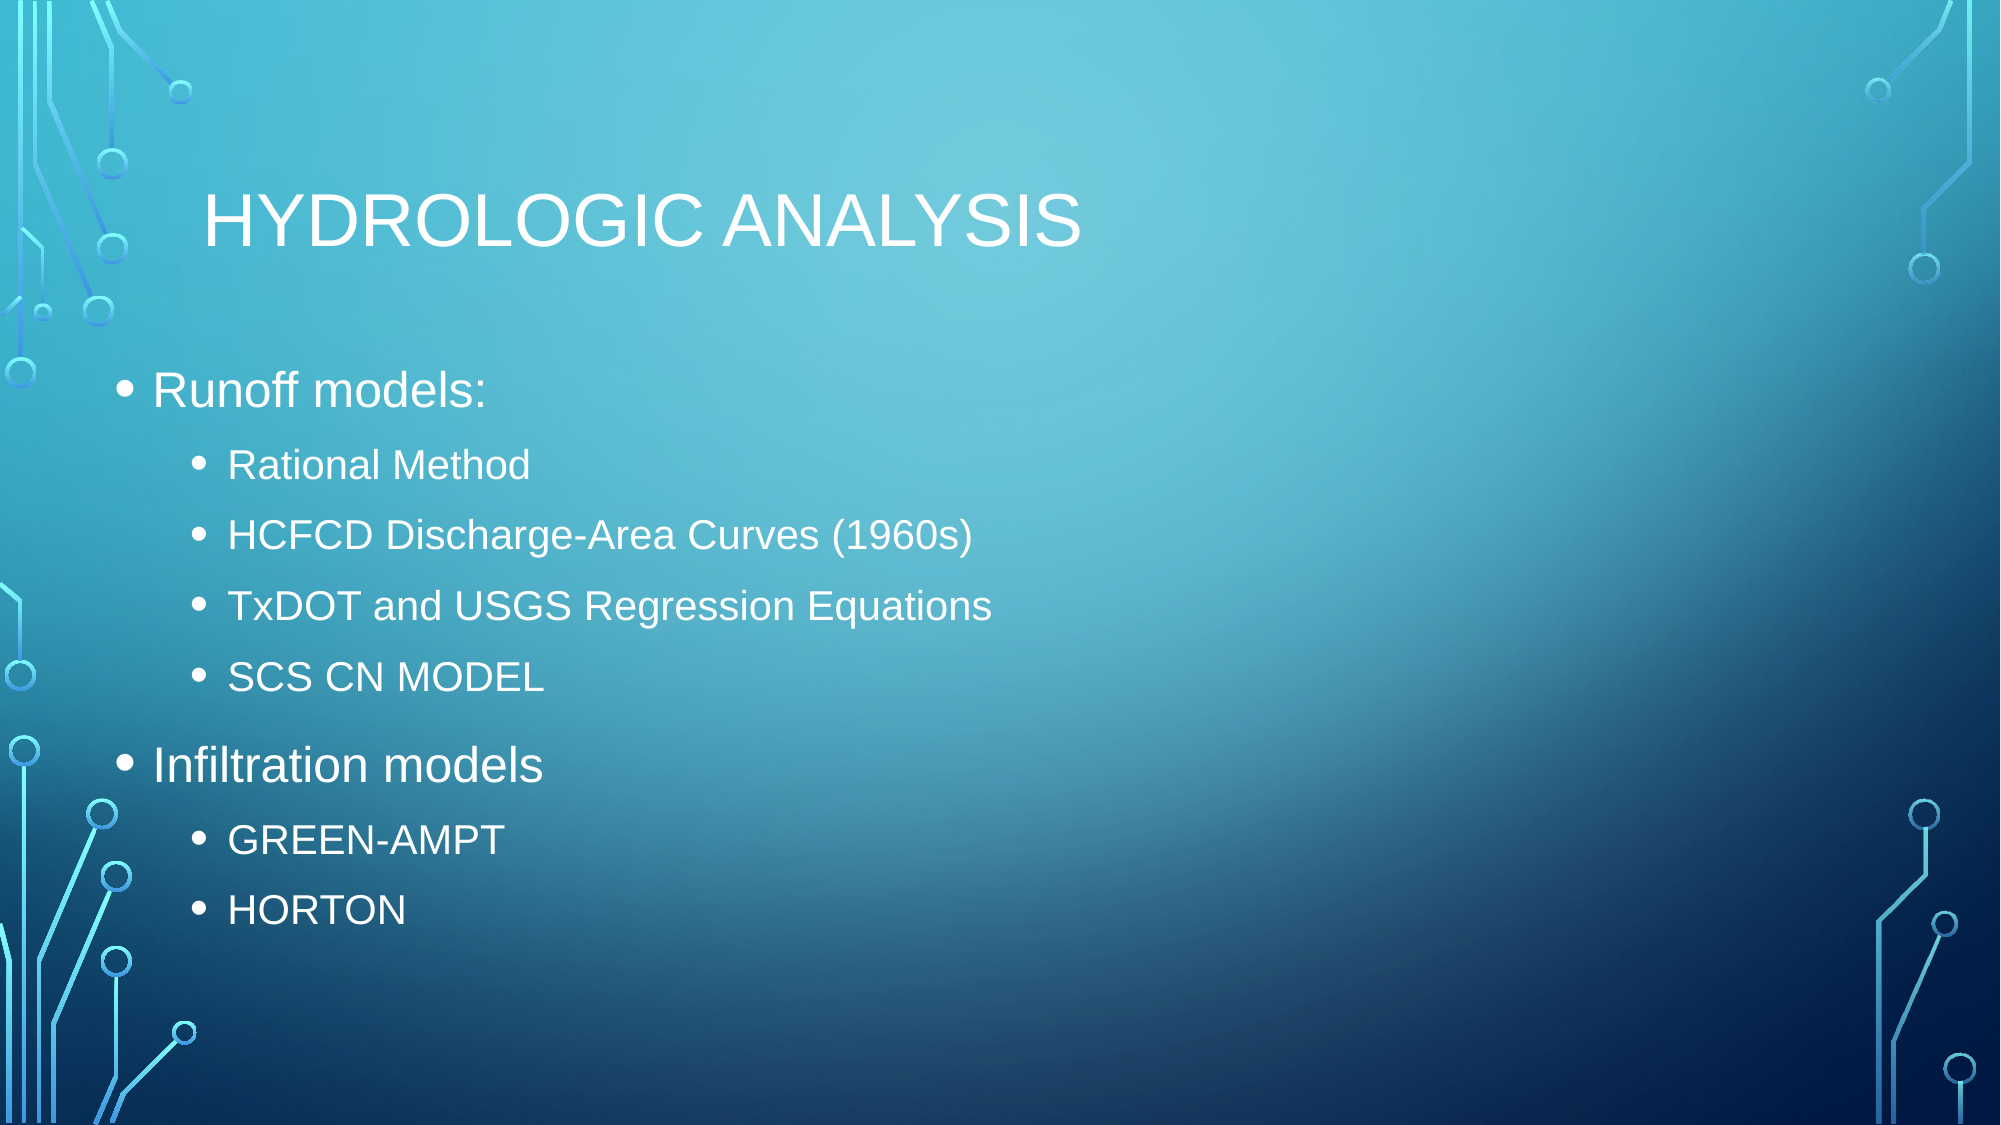

# Hydrologic Analysis
Runoff models:
Rational Method
HCFCD Discharge-Area Curves (1960s)
TxDOT and USGS Regression Equations
SCS CN MODEL
Infiltration models
GREEN-AMPT
HORTON